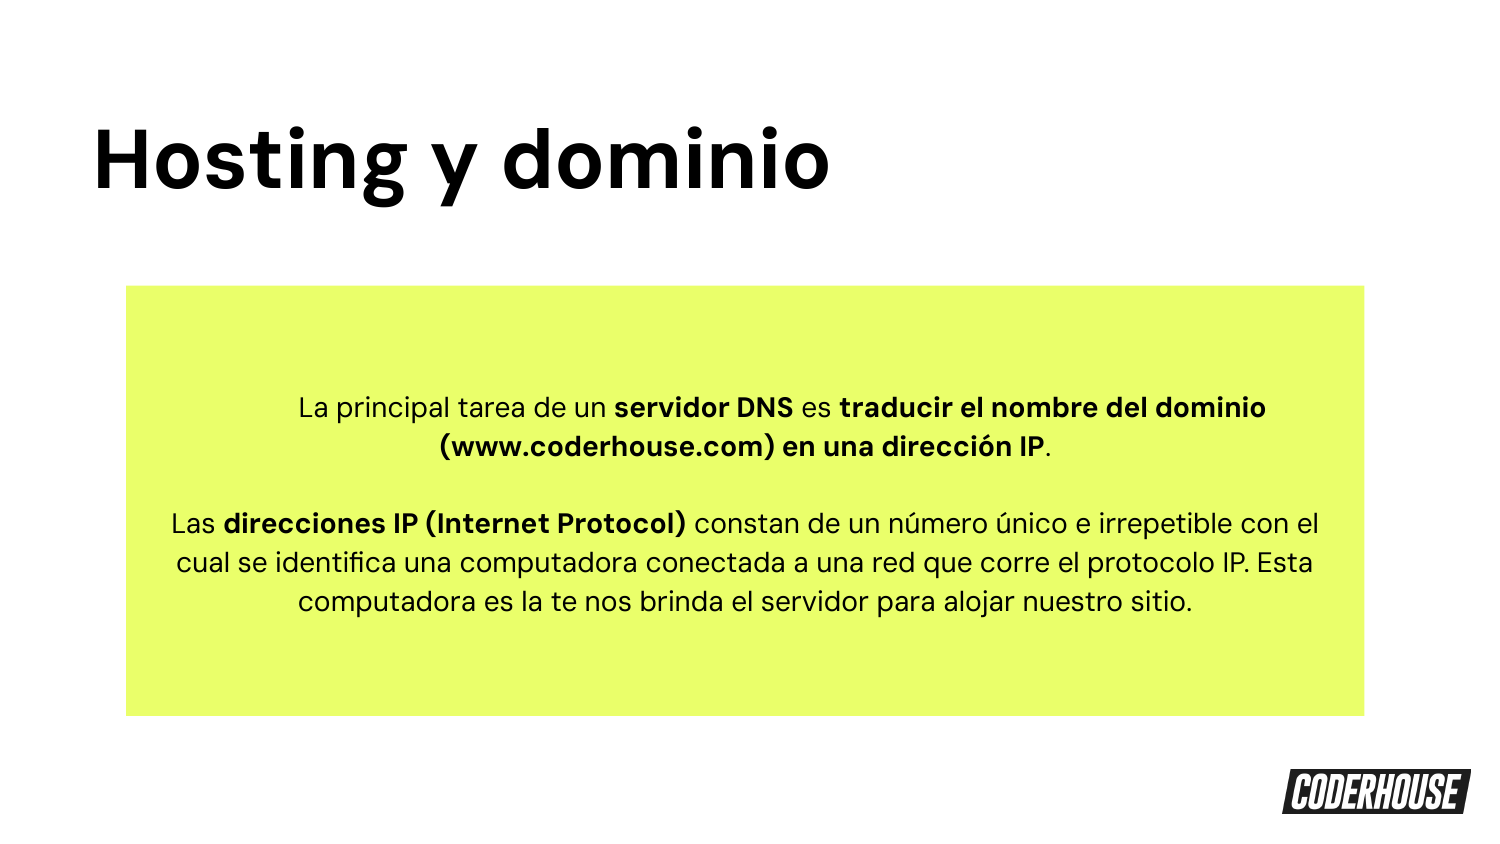

Hosting y dominio
La principal tarea de un servidor DNS es traducir el nombre del dominio (www.coderhouse.com) en una dirección IP.

Las direcciones IP (Internet Protocol) constan de un número único e irrepetible con el cual se identifica una computadora conectada a una red que corre el protocolo IP. Esta computadora es la te nos brinda el servidor para alojar nuestro sitio.